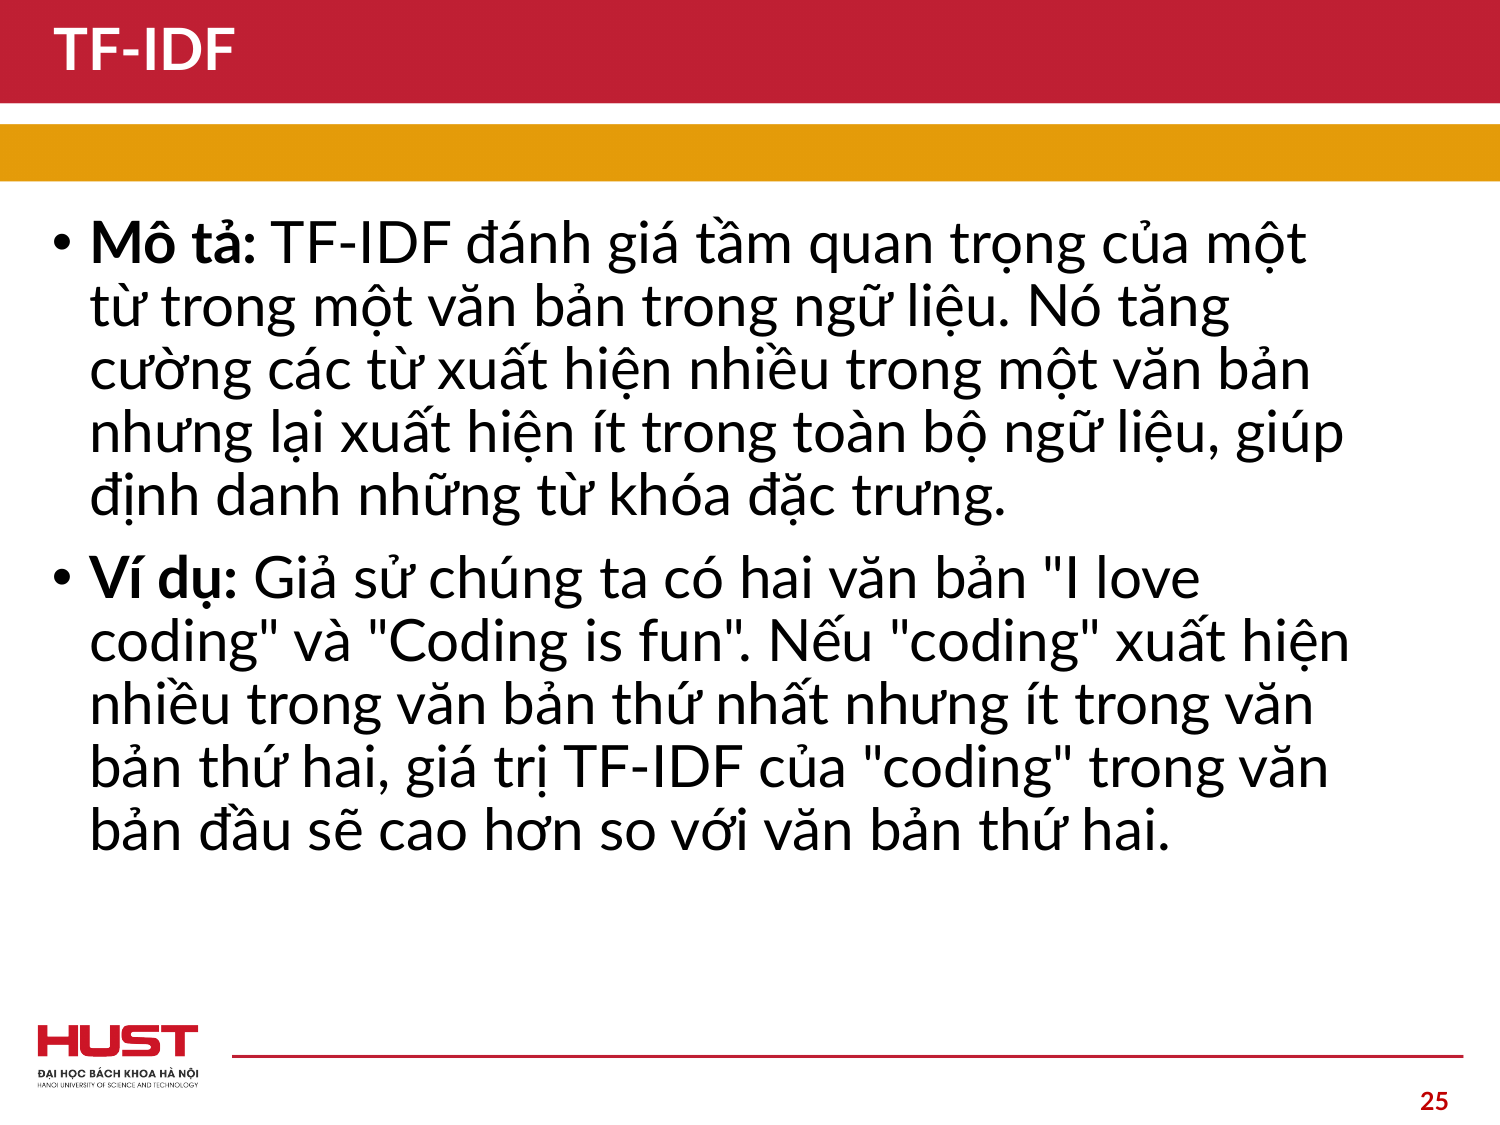

# TF-IDF
Mô tả: TF-IDF đánh giá tầm quan trọng của một từ trong một văn bản trong ngữ liệu. Nó tăng cường các từ xuất hiện nhiều trong một văn bản nhưng lại xuất hiện ít trong toàn bộ ngữ liệu, giúp định danh những từ khóa đặc trưng.
Ví dụ: Giả sử chúng ta có hai văn bản "I love coding" và "Coding is fun". Nếu "coding" xuất hiện nhiều trong văn bản thứ nhất nhưng ít trong văn bản thứ hai, giá trị TF-IDF của "coding" trong văn bản đầu sẽ cao hơn so với văn bản thứ hai.

25